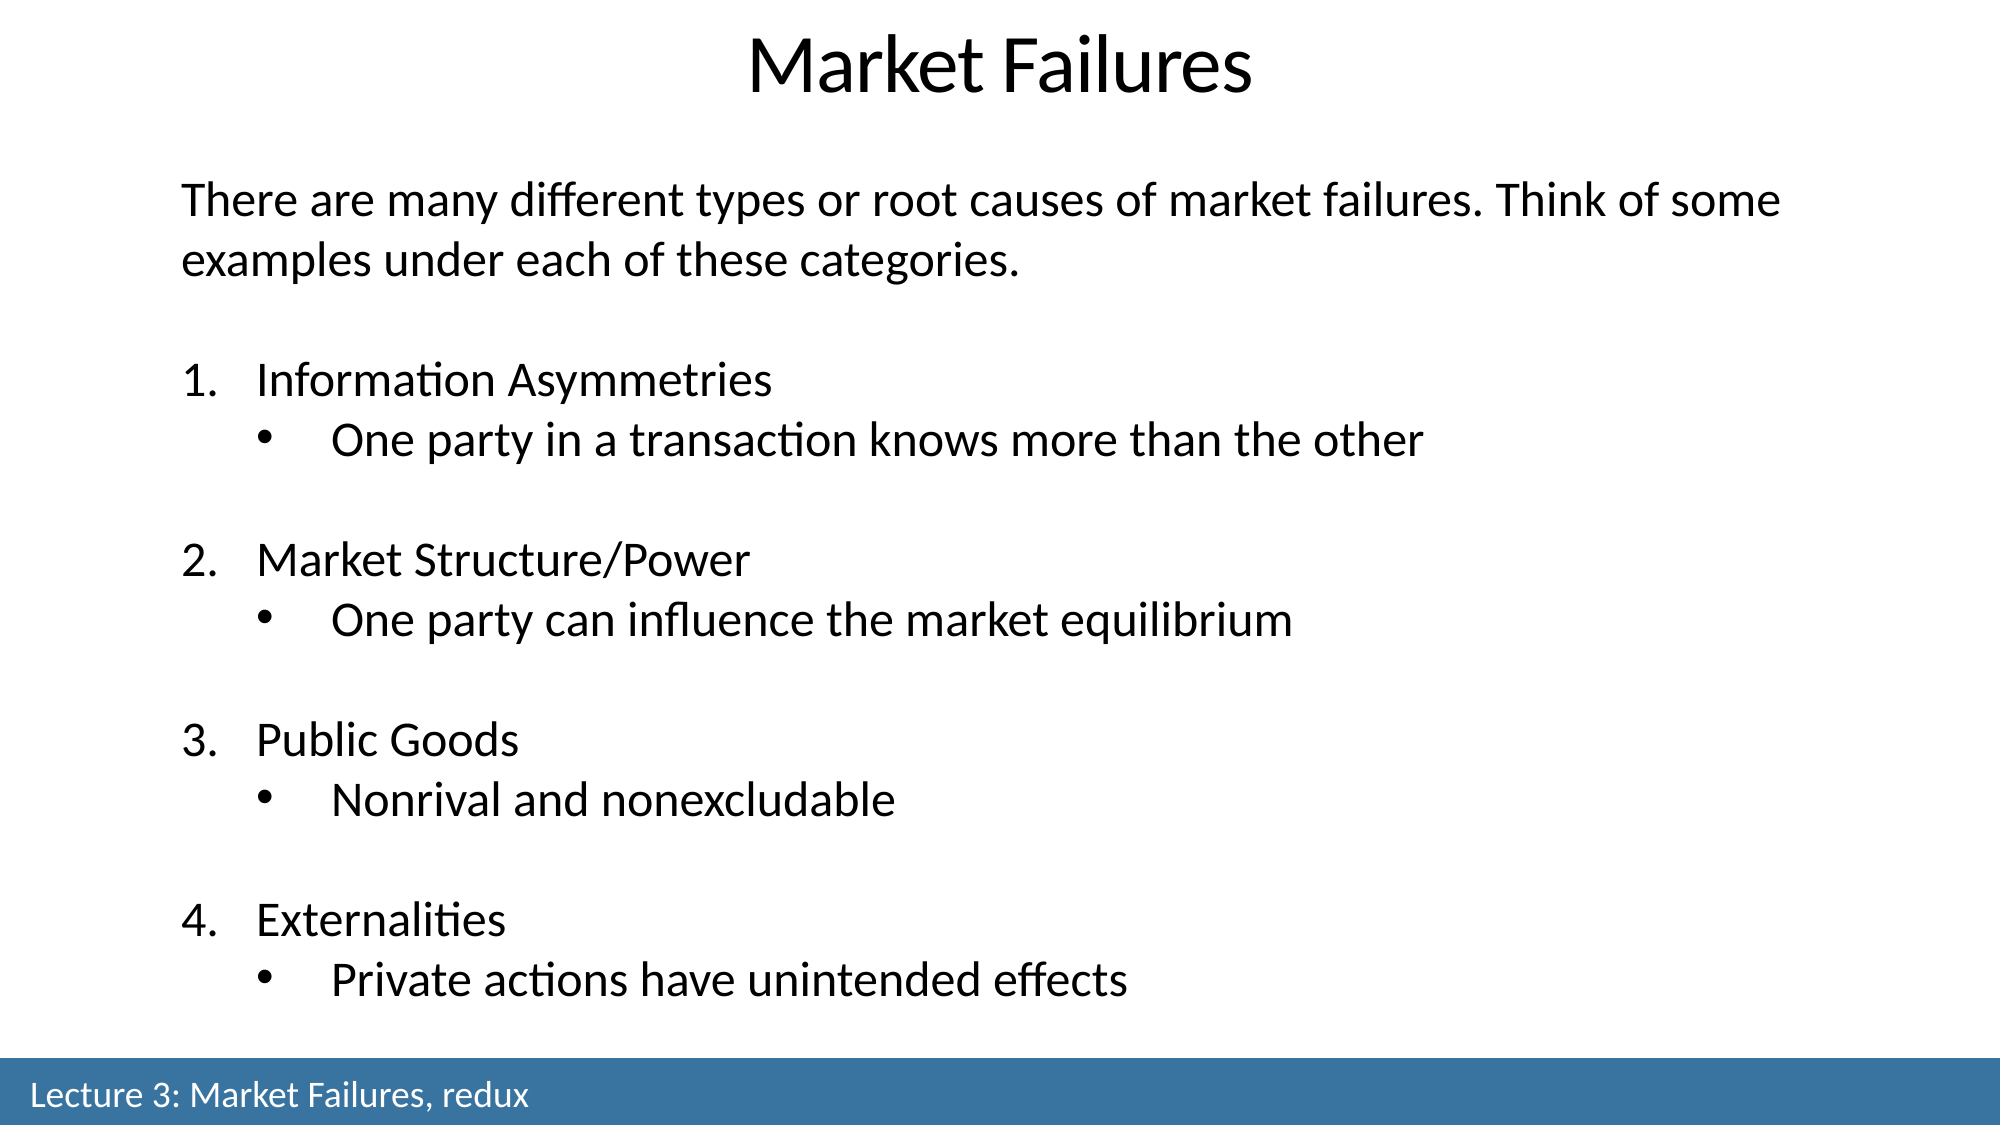

Market Failures
There are many different types or root causes of market failures. Think of some examples under each of these categories.

Information Asymmetries
One party in a transaction knows more than the other

Market Structure/Power
One party can influence the market equilibrium

Public Goods
Nonrival and nonexcludable

Externalities
Private actions have unintended effects